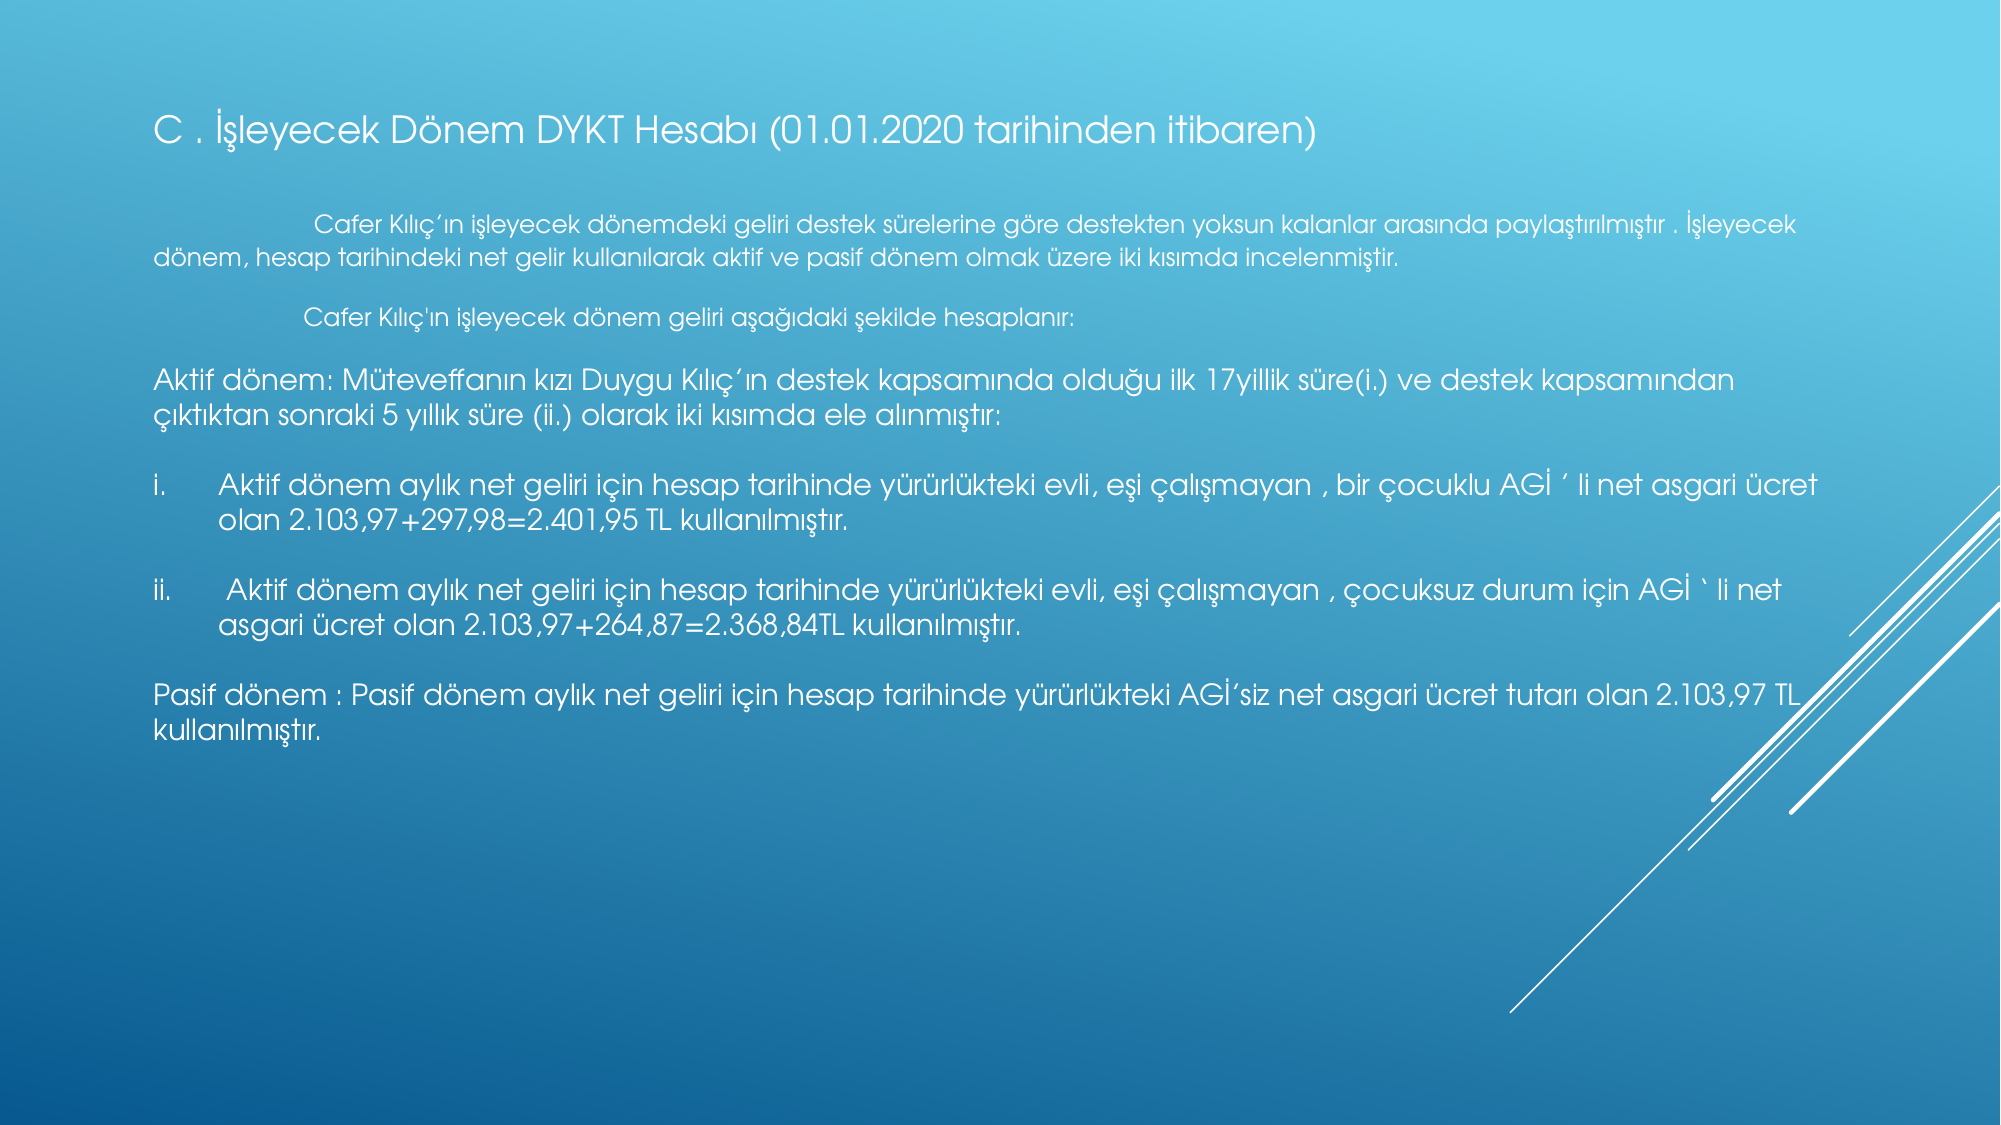

C . İşleyecek Dönem DYKT Hesabı (01.01.2020 tarihinden itibaren)

	 Cafer Kılıç’ın işleyecek dönemdeki geliri destek sürelerine göre destekten yoksun kalanlar arasında paylaştırılmıştır . İşleyecek dönem, hesap tarihindeki net gelir kullanılarak aktif ve pasif dönem olmak üzere iki kısımda incelenmiştir.

	Cafer Kılıç'ın işleyecek dönem geliri aşağıdaki şekilde hesaplanır:

Aktif dönem: Müteveffanın kızı Duygu Kılıç’ın destek kapsamında olduğu ilk 17yillik süre(i.) ve destek kapsamından çıktıktan sonraki 5 yıllık süre (ii.) olarak iki kısımda ele alınmıştır:

Aktif dönem aylık net geliri için hesap tarihinde yürürlükteki evli, eşi çalışmayan , bir çocuklu AGİ ’ li net asgari ücret olan 2.103,97+297,98=2.401,95 TL kullanılmıştır.

 Aktif dönem aylık net geliri için hesap tarihinde yürürlükteki evli, eşi çalışmayan , çocuksuz durum için AGİ ‘ li net asgari ücret olan 2.103,97+264,87=2.368,84TL kullanılmıştır.

Pasif dönem : Pasif dönem aylık net geliri için hesap tarihinde yürürlükteki AGİ’siz net asgari ücret tutarı olan 2.103,97 TL kullanılmıştır.